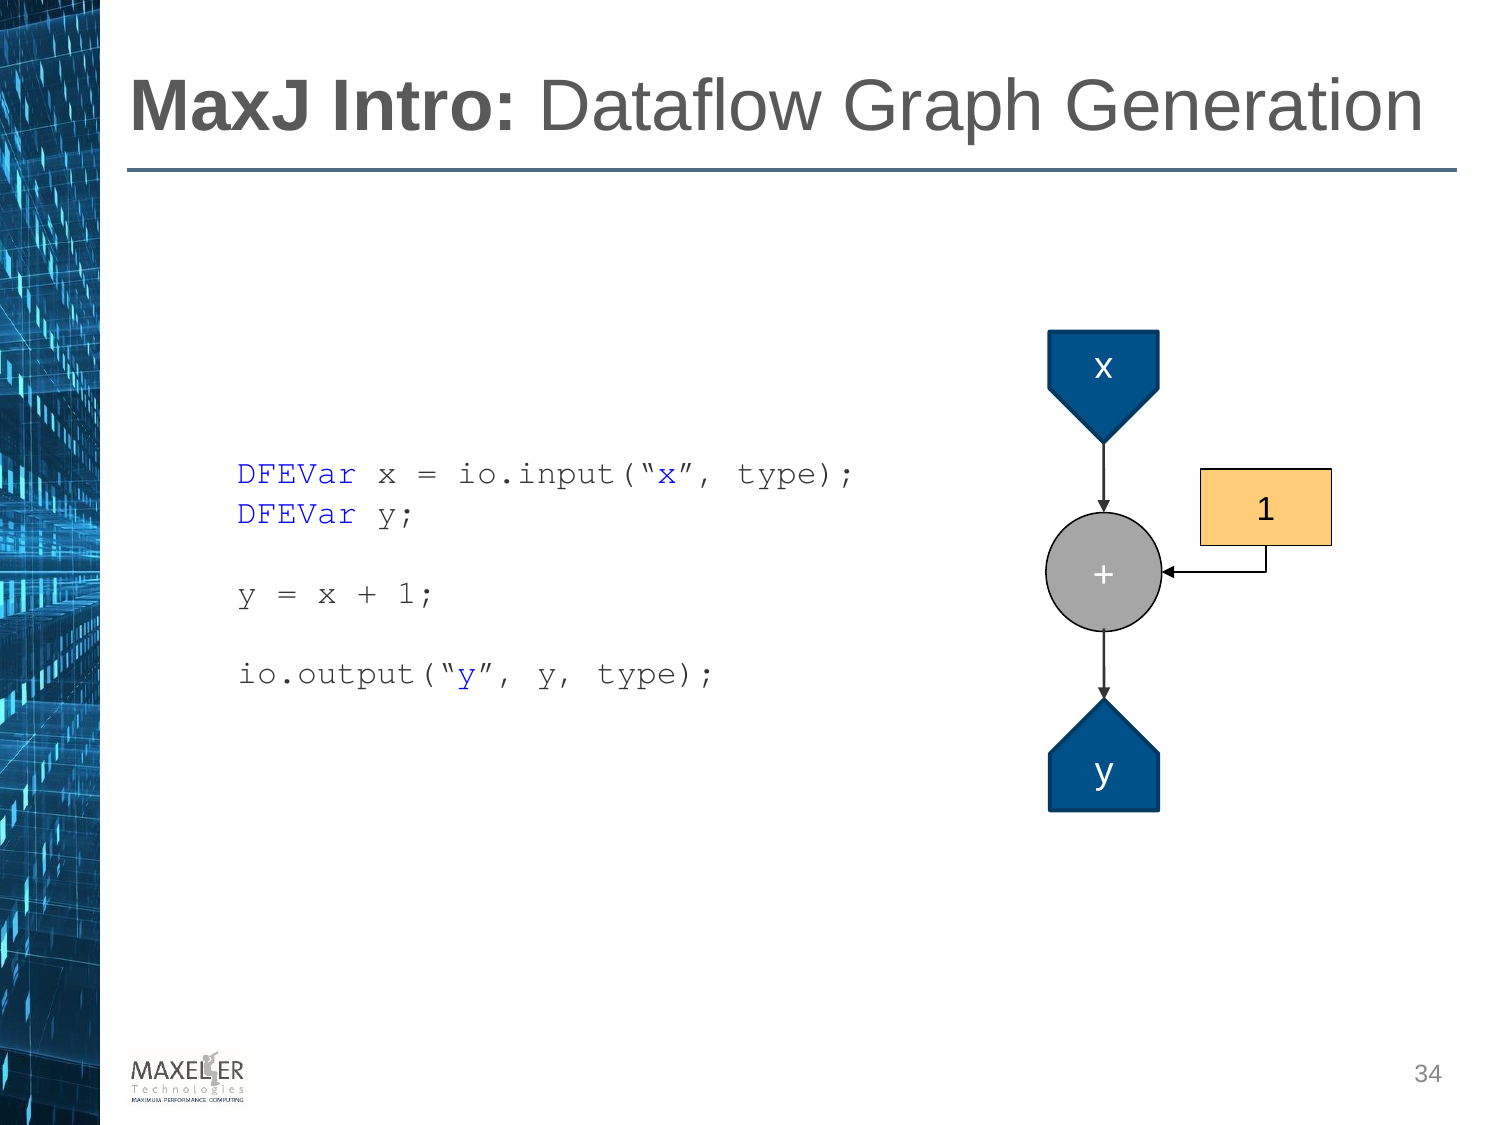

MaxJ Intro: Dataflow Graph Generation

x

1
+

y
DFEVar x = io.input(“x”, type);
DFEVar y;

y = x + 1;

io.output(“y”, y, type);
34